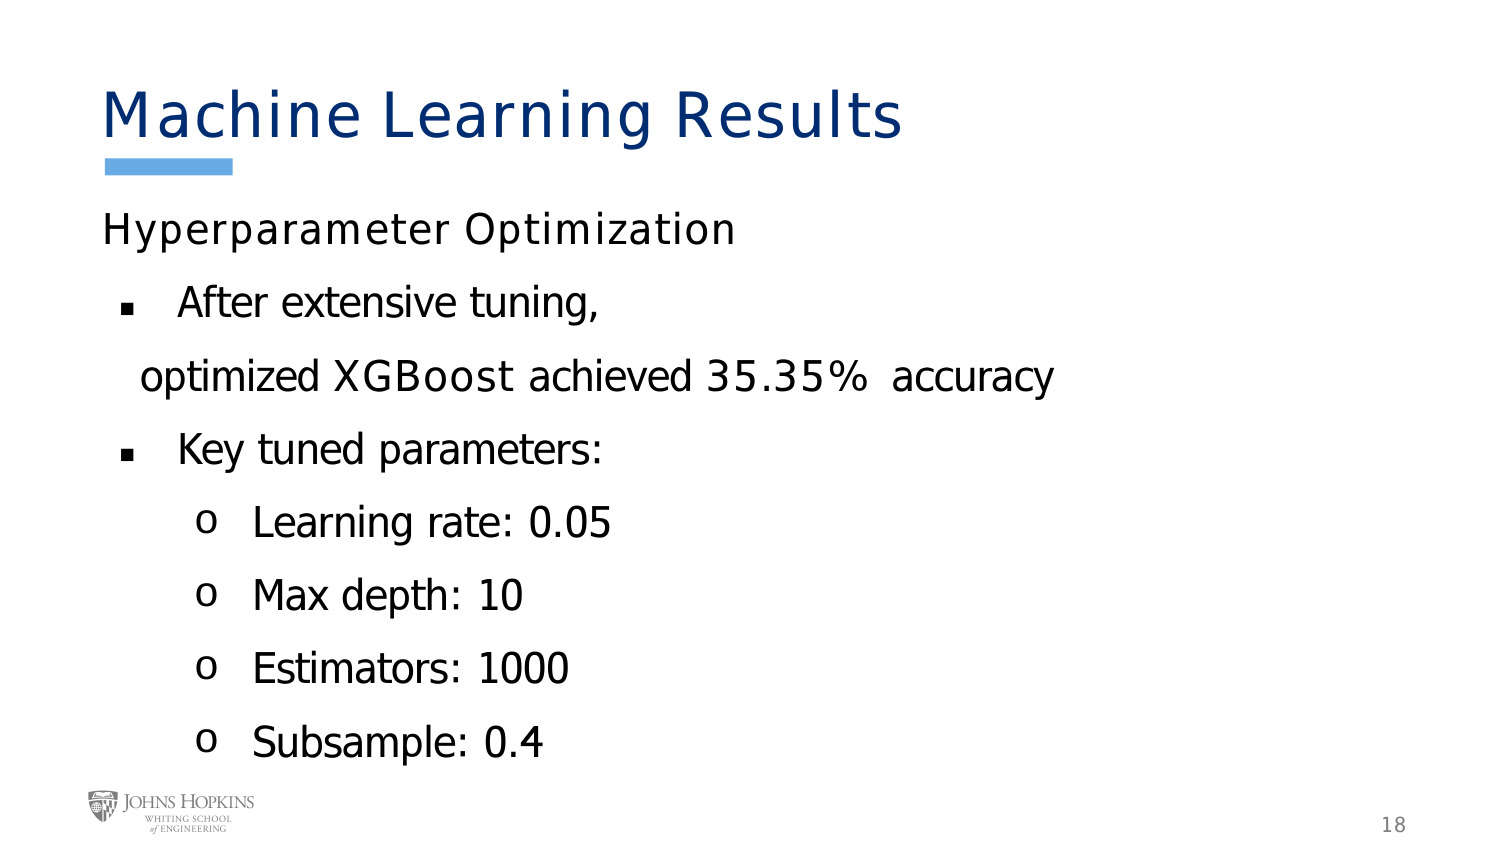

# Machine Learning Results
Hyperparameter Optimization
After extensive tuning,
optimized XGBoost achieved 35.35% accuracy
Key tuned parameters:
Learning rate: 0.05
Max depth: 10
Estimators: 1000
Subsample: 0.4